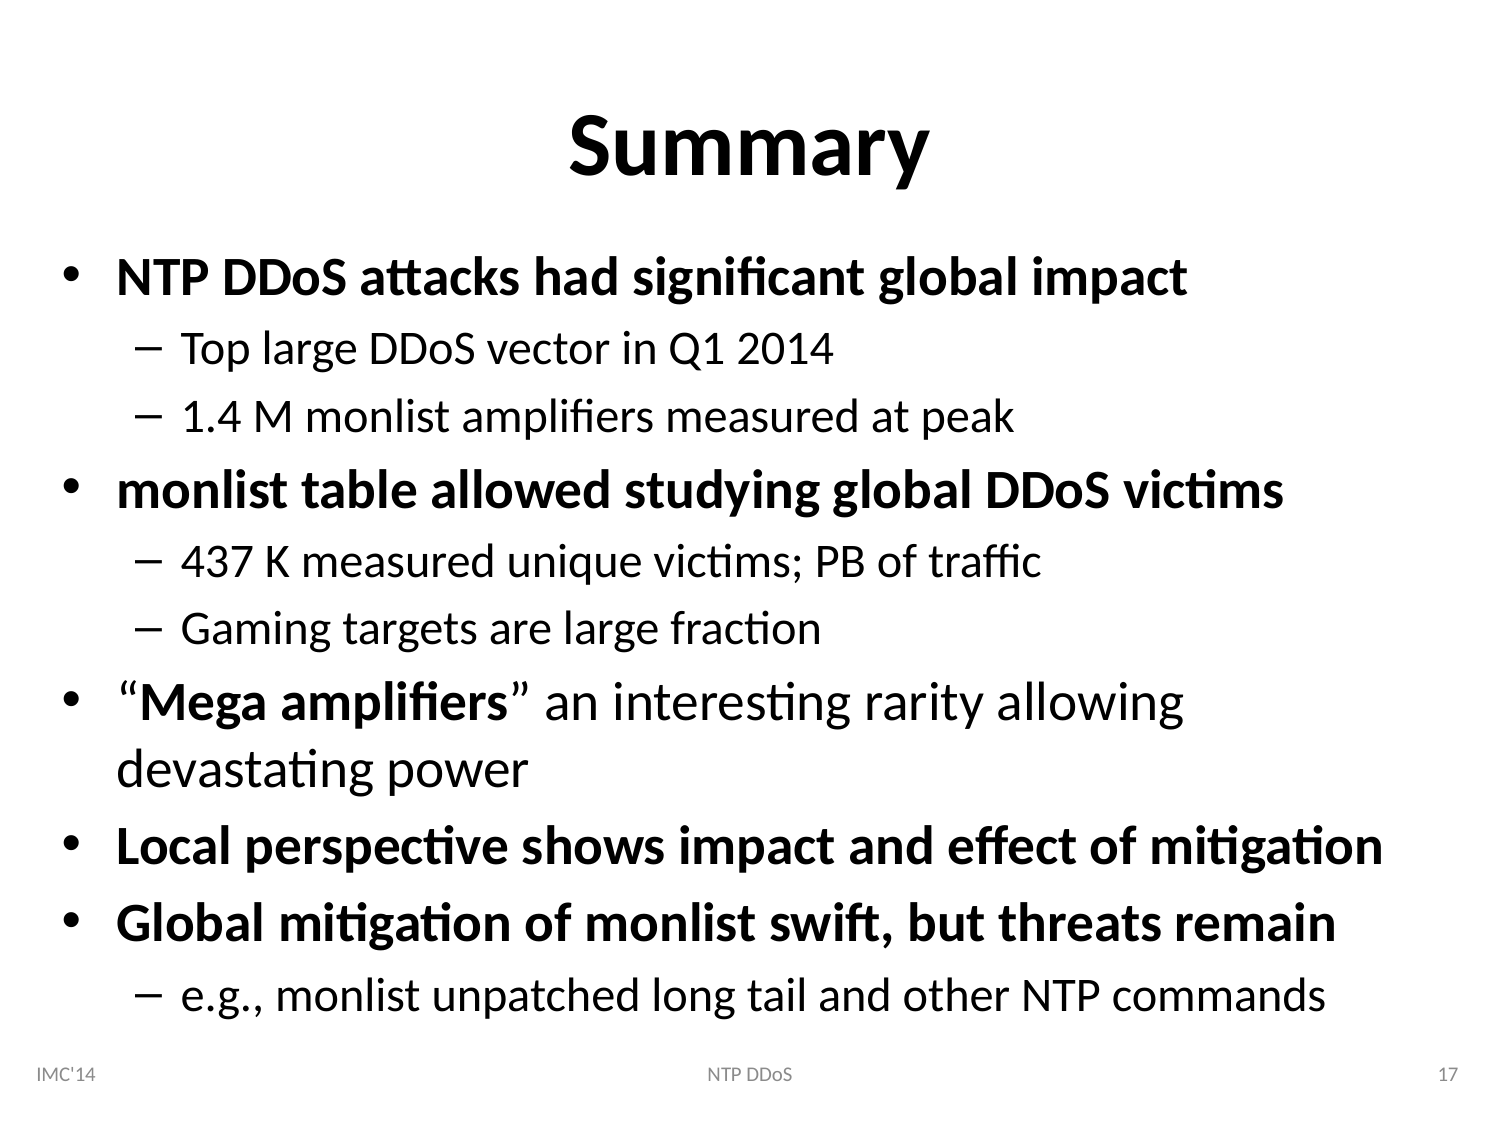

# Summary
NTP DDoS attacks had significant global impact
Top large DDoS vector in Q1 2014
1.4 M monlist amplifiers measured at peak
monlist table allowed studying global DDoS victims
437 K measured unique victims; PB of traffic
Gaming targets are large fraction
“Mega amplifiers” an interesting rarity allowing devastating power
Local perspective shows impact and effect of mitigation
Global mitigation of monlist swift, but threats remain
e.g., monlist unpatched long tail and other NTP commands

IMC'14
NTP DDoS
17